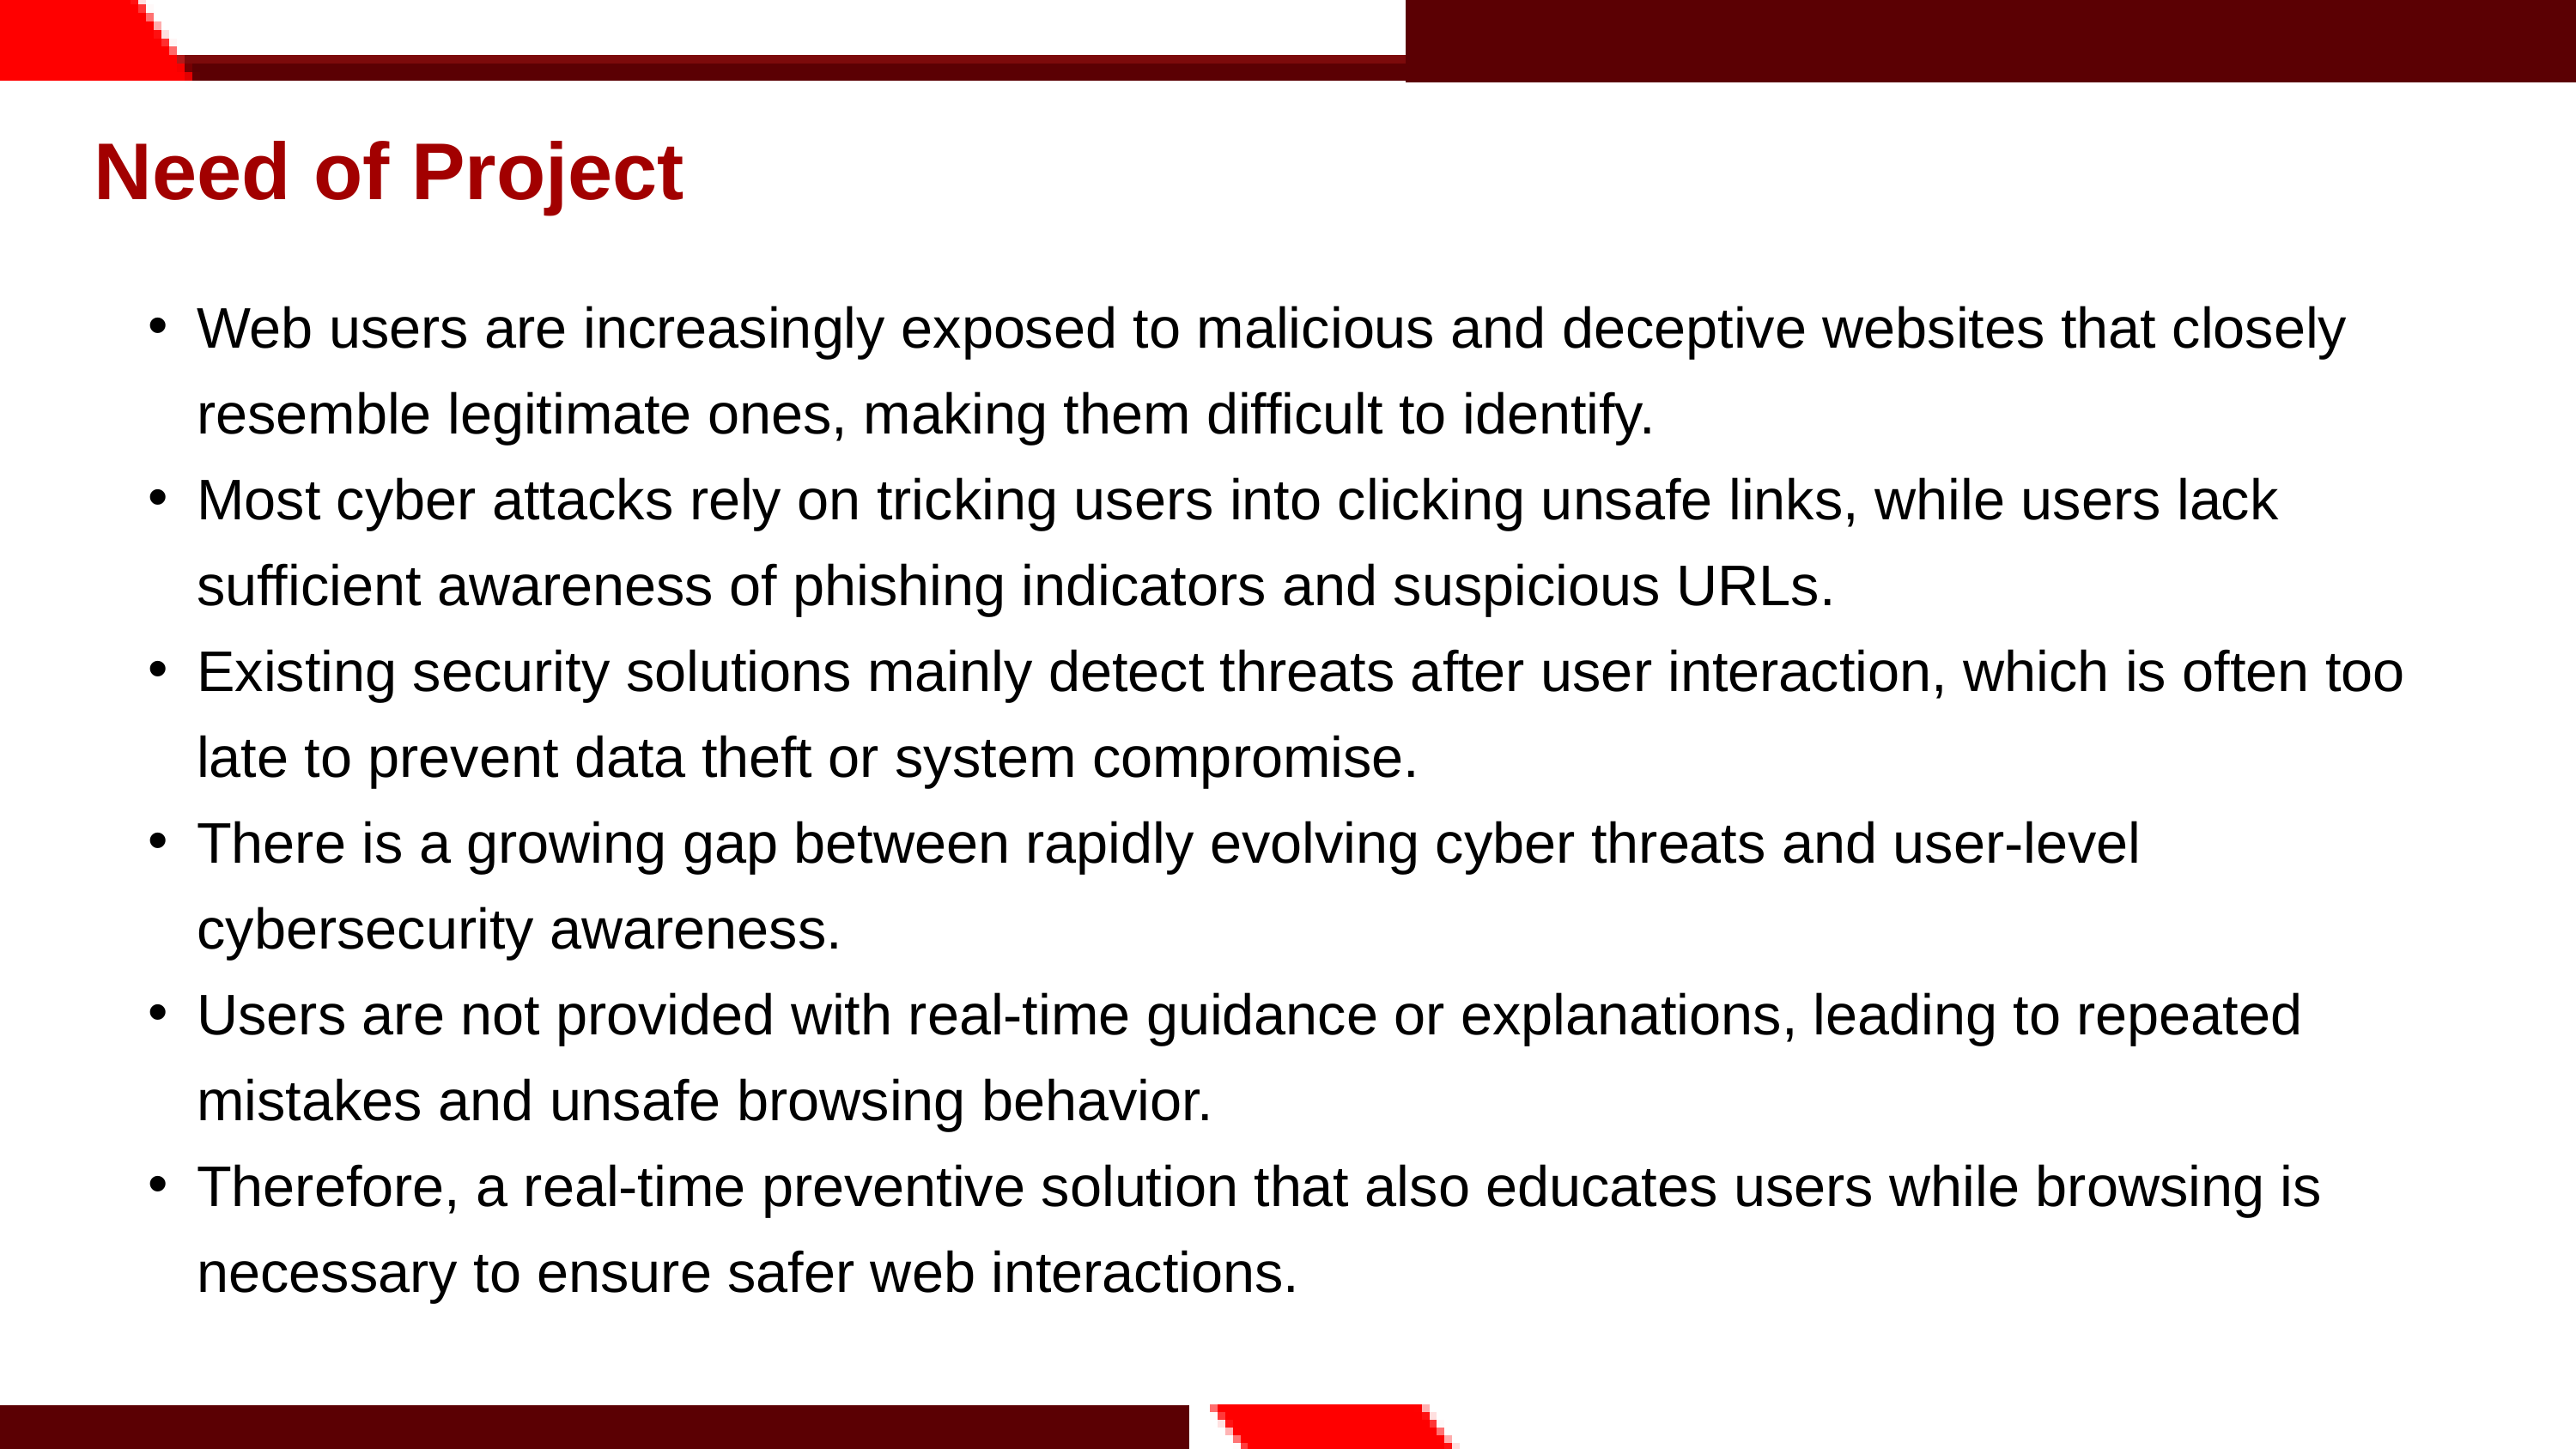

Need of Project
Web users are increasingly exposed to malicious and deceptive websites that closely resemble legitimate ones, making them difficult to identify.
Most cyber attacks rely on tricking users into clicking unsafe links, while users lack sufficient awareness of phishing indicators and suspicious URLs.
Existing security solutions mainly detect threats after user interaction, which is often too late to prevent data theft or system compromise.
There is a growing gap between rapidly evolving cyber threats and user-level cybersecurity awareness.
Users are not provided with real-time guidance or explanations, leading to repeated mistakes and unsafe browsing behavior.
Therefore, a real-time preventive solution that also educates users while browsing is necessary to ensure safer web interactions.